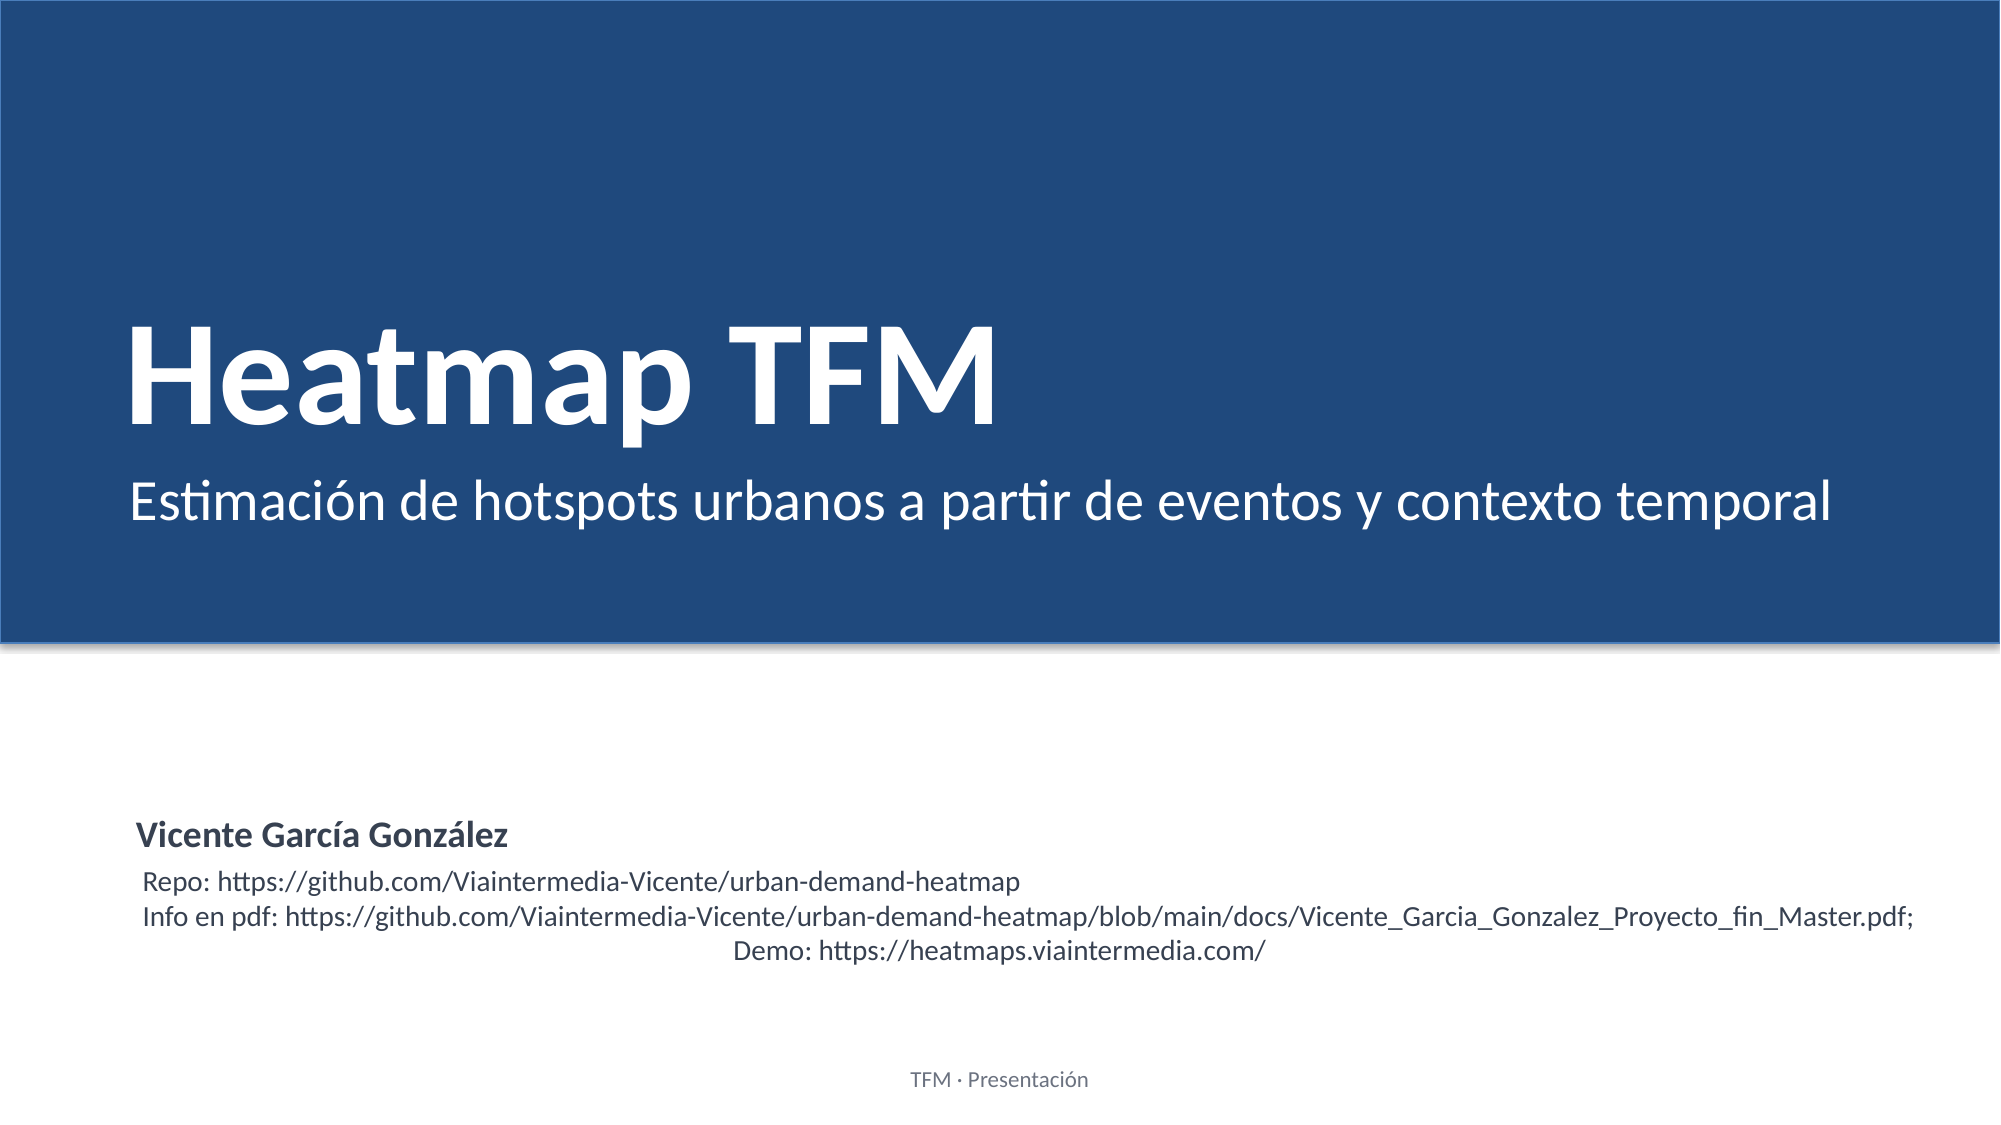

Heatmap TFM
Estimación de hotspots urbanos a partir de eventos y contexto temporal
Vicente García González
Repo: https://github.com/Viaintermedia-Vicente/urban-demand-heatmap
Info en pdf: https://github.com/Viaintermedia-Vicente/urban-demand-heatmap/blob/main/docs/Vicente_Garcia_Gonzalez_Proyecto_fin_Master.pdf;

Demo: https://heatmaps.viaintermedia.com/
TFM · Presentación